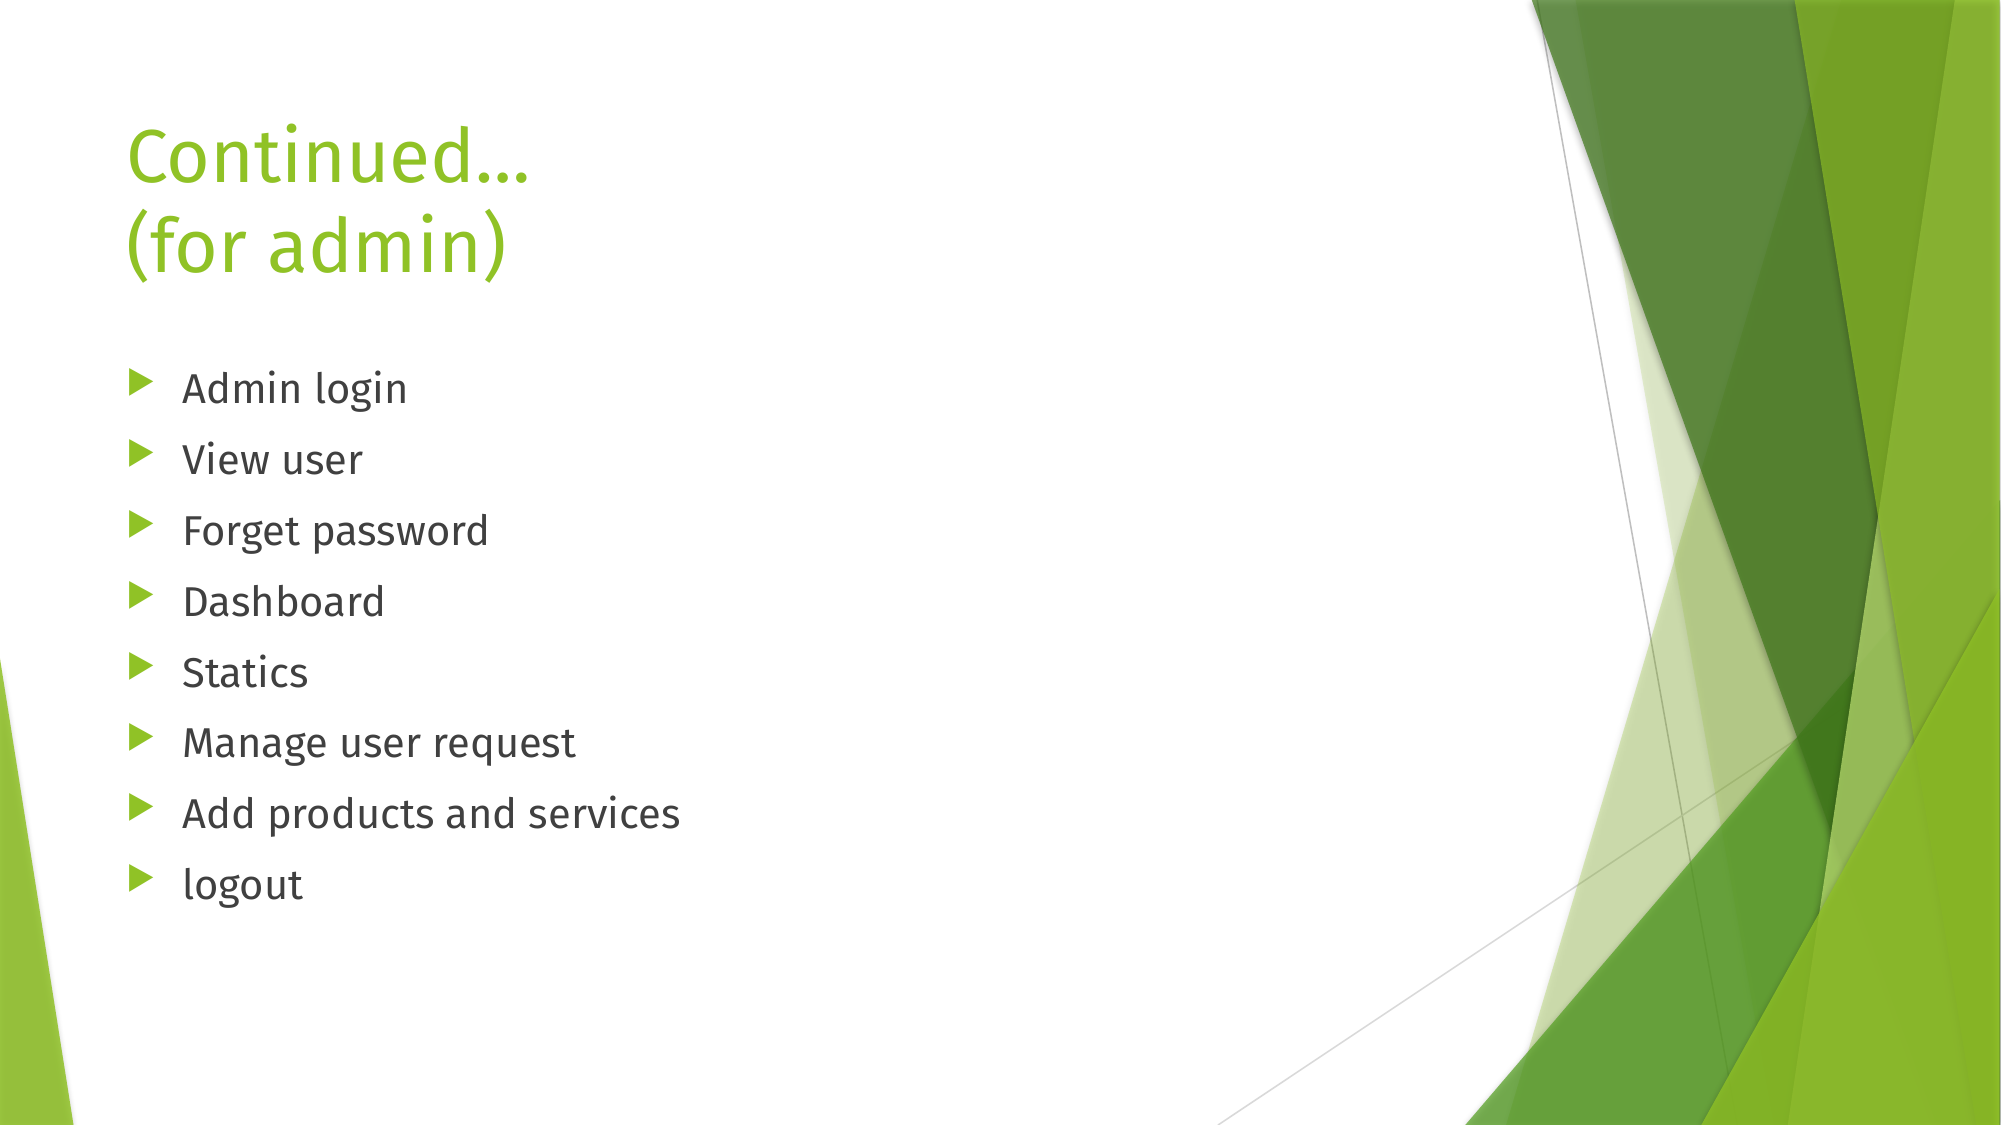

# Continued… (for admin)
Admin login
View user
Forget password
Dashboard
Statics
Manage user request
Add products and services
logout